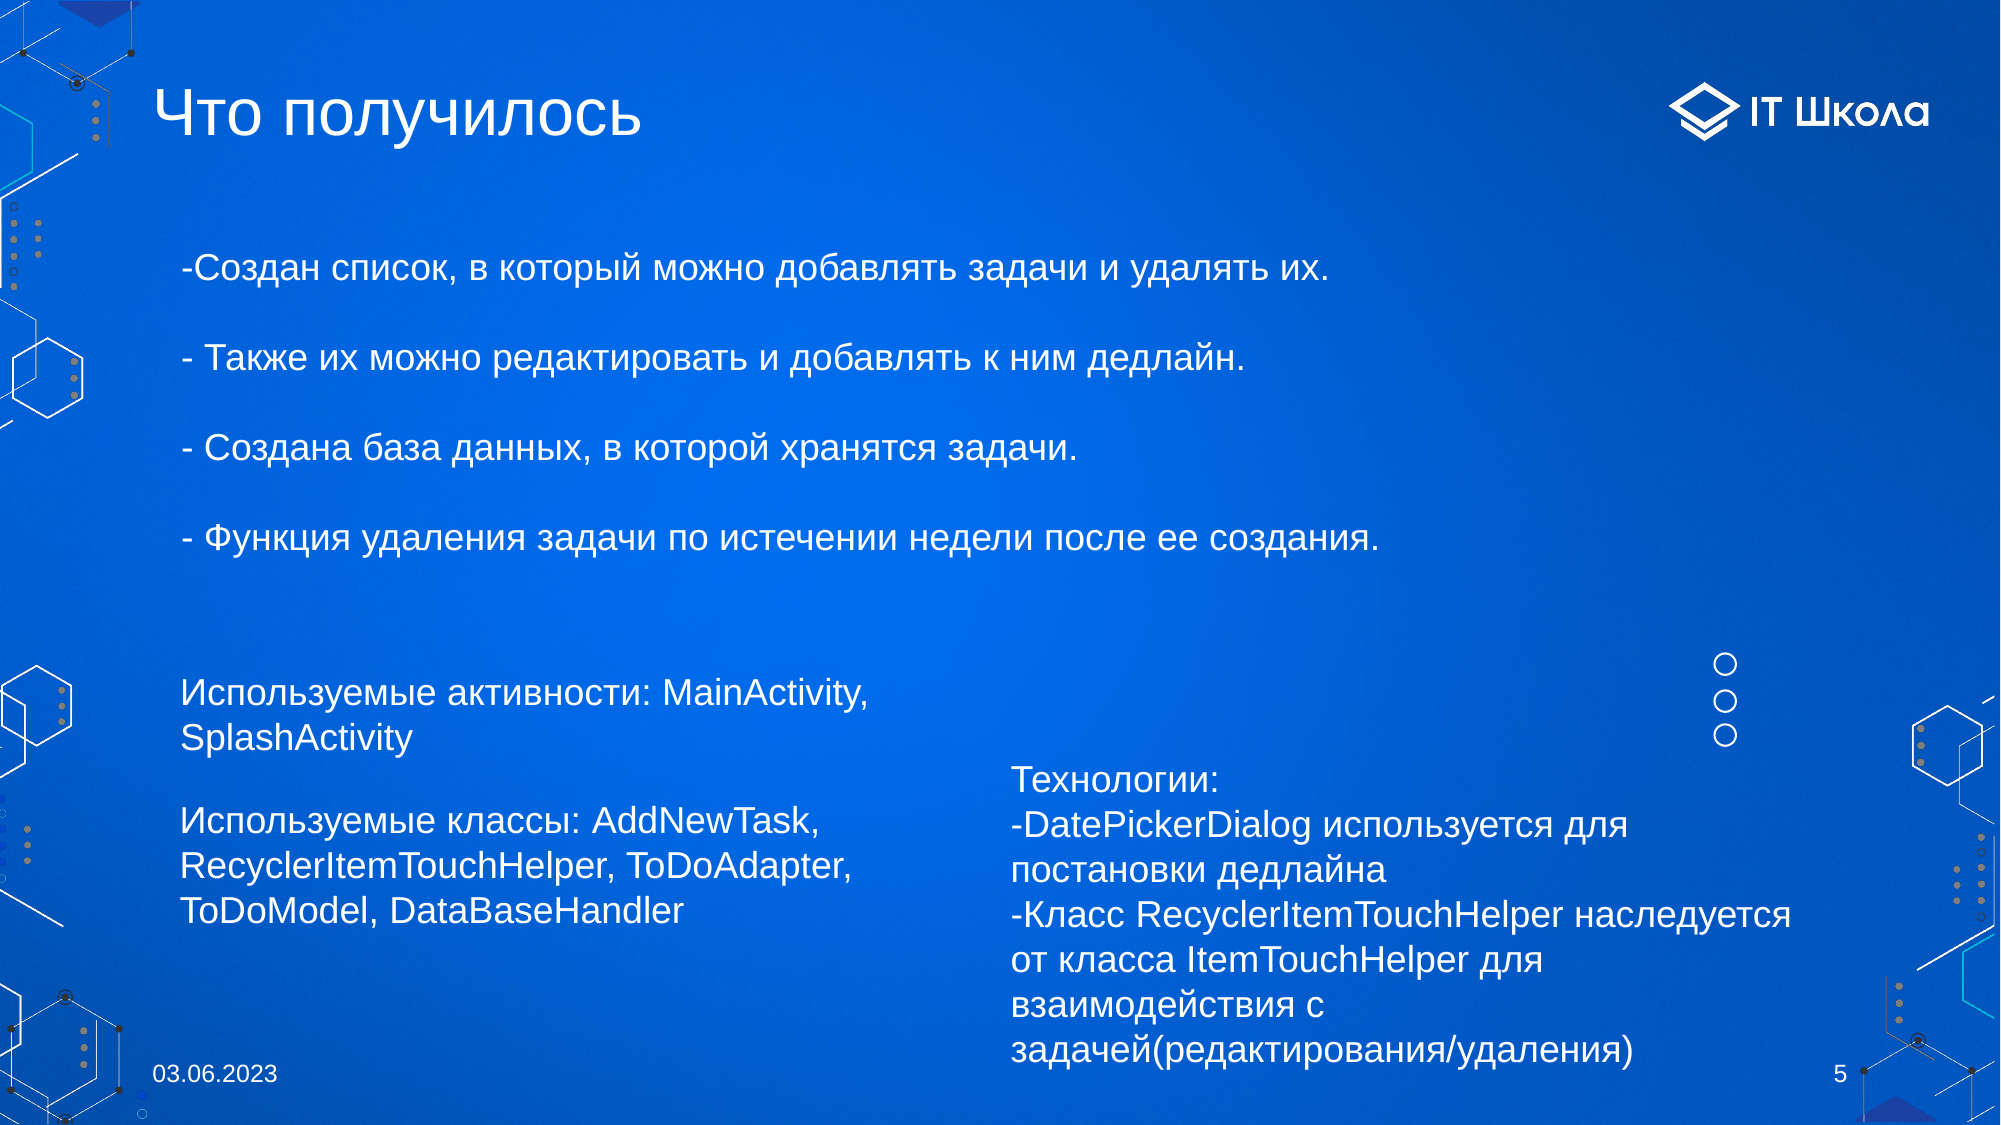

# Что получилось

-Создан список, в который можно добавлять задачи и удалять их.

- Также их можно редактировать и добавлять к ним дедлайн.

- Создана база данных, в которой хранятся задачи.

- Функция удаления задачи по истечении недели после ее создания.

Используемые активности: MainActivity, SplashActivity
Технологии:
-DatePickerDialog используется для постановки дедлайна
-Класс RecyclerItemTouchHelper наследуется от класса ItemTouchHelper для взаимодействия с задачей(редактирования/удаления)
Используемые классы: AddNewTask, RecyclerItemTouchHelper, ToDoAdapter, ToDoModel, DataBaseHandler
03.06.2023
5